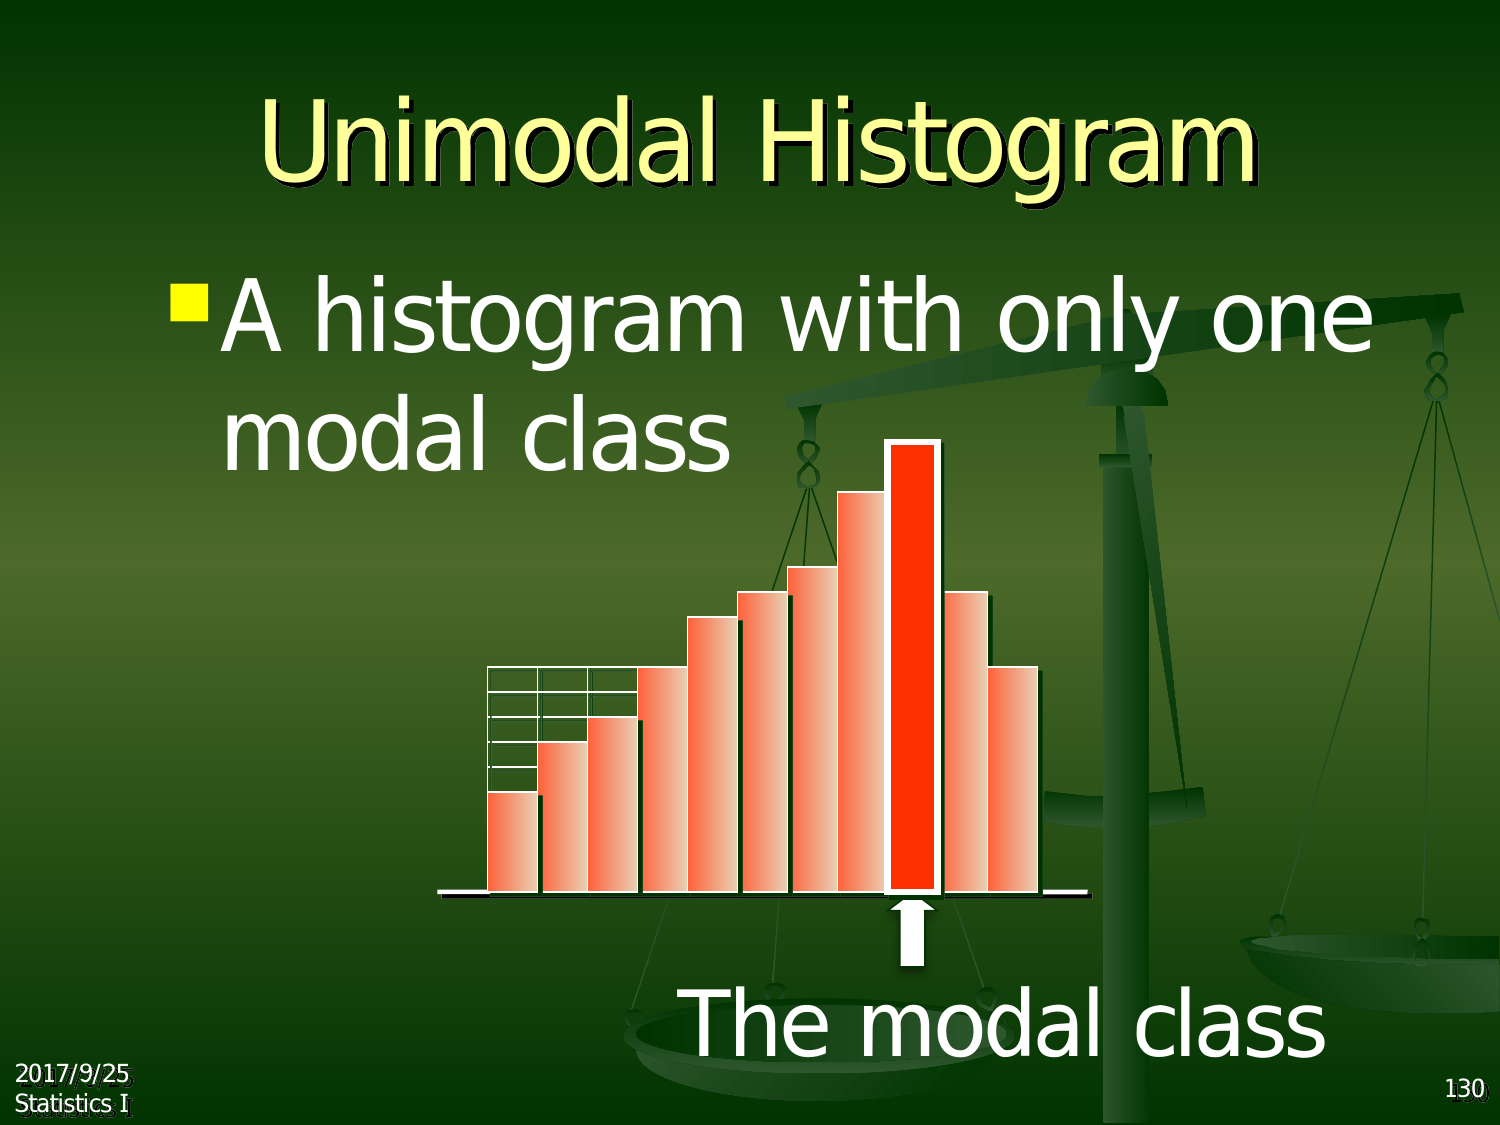

# Unimodal Histogram
A histogram with only one modal class

The modal class
2017/9/25
Statistics I
130